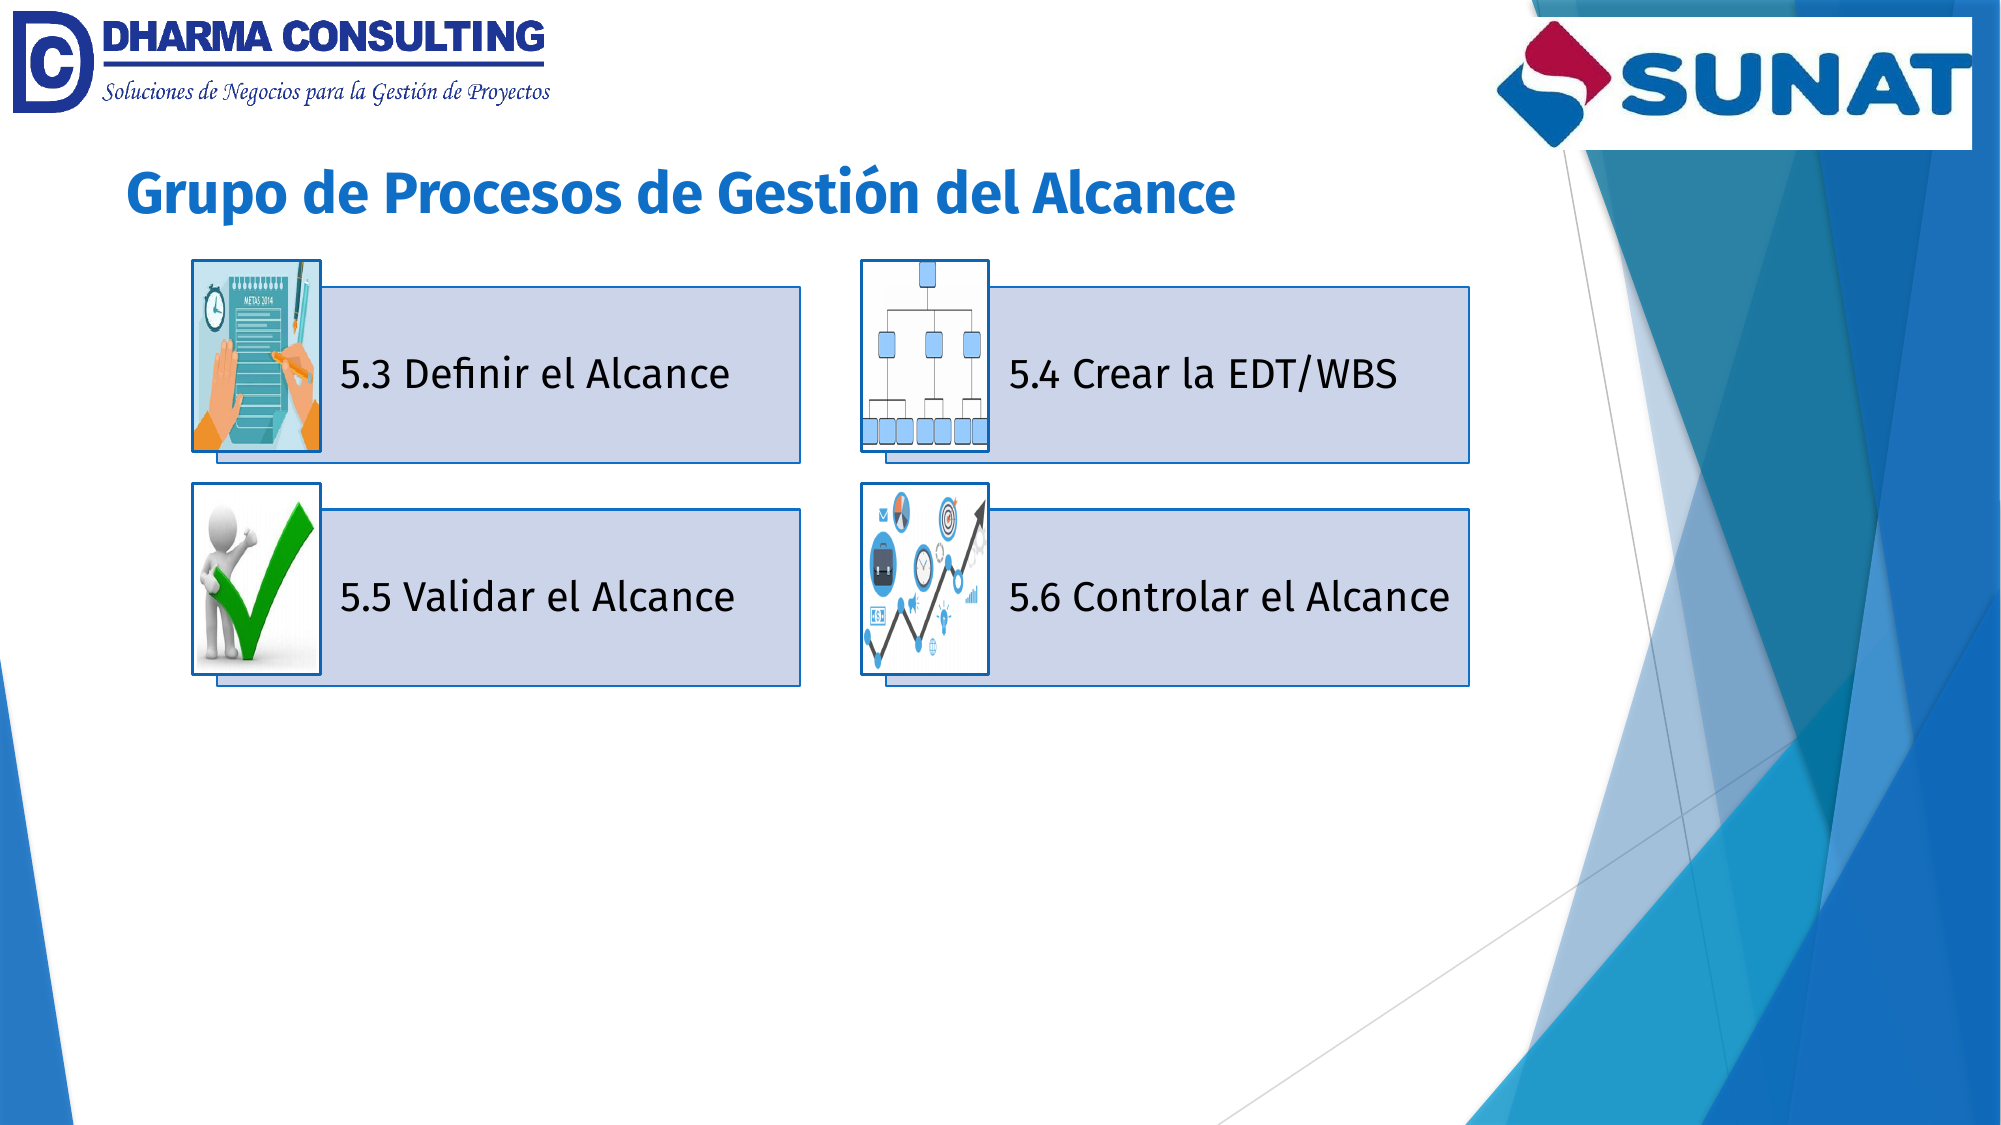

Grupo de Procesos de Gestión del Alcance
5.3 Definir el Alcance
5.4 Crear la EDT/WBS
5.5 Validar el Alcance
5.6 Controlar el Alcance